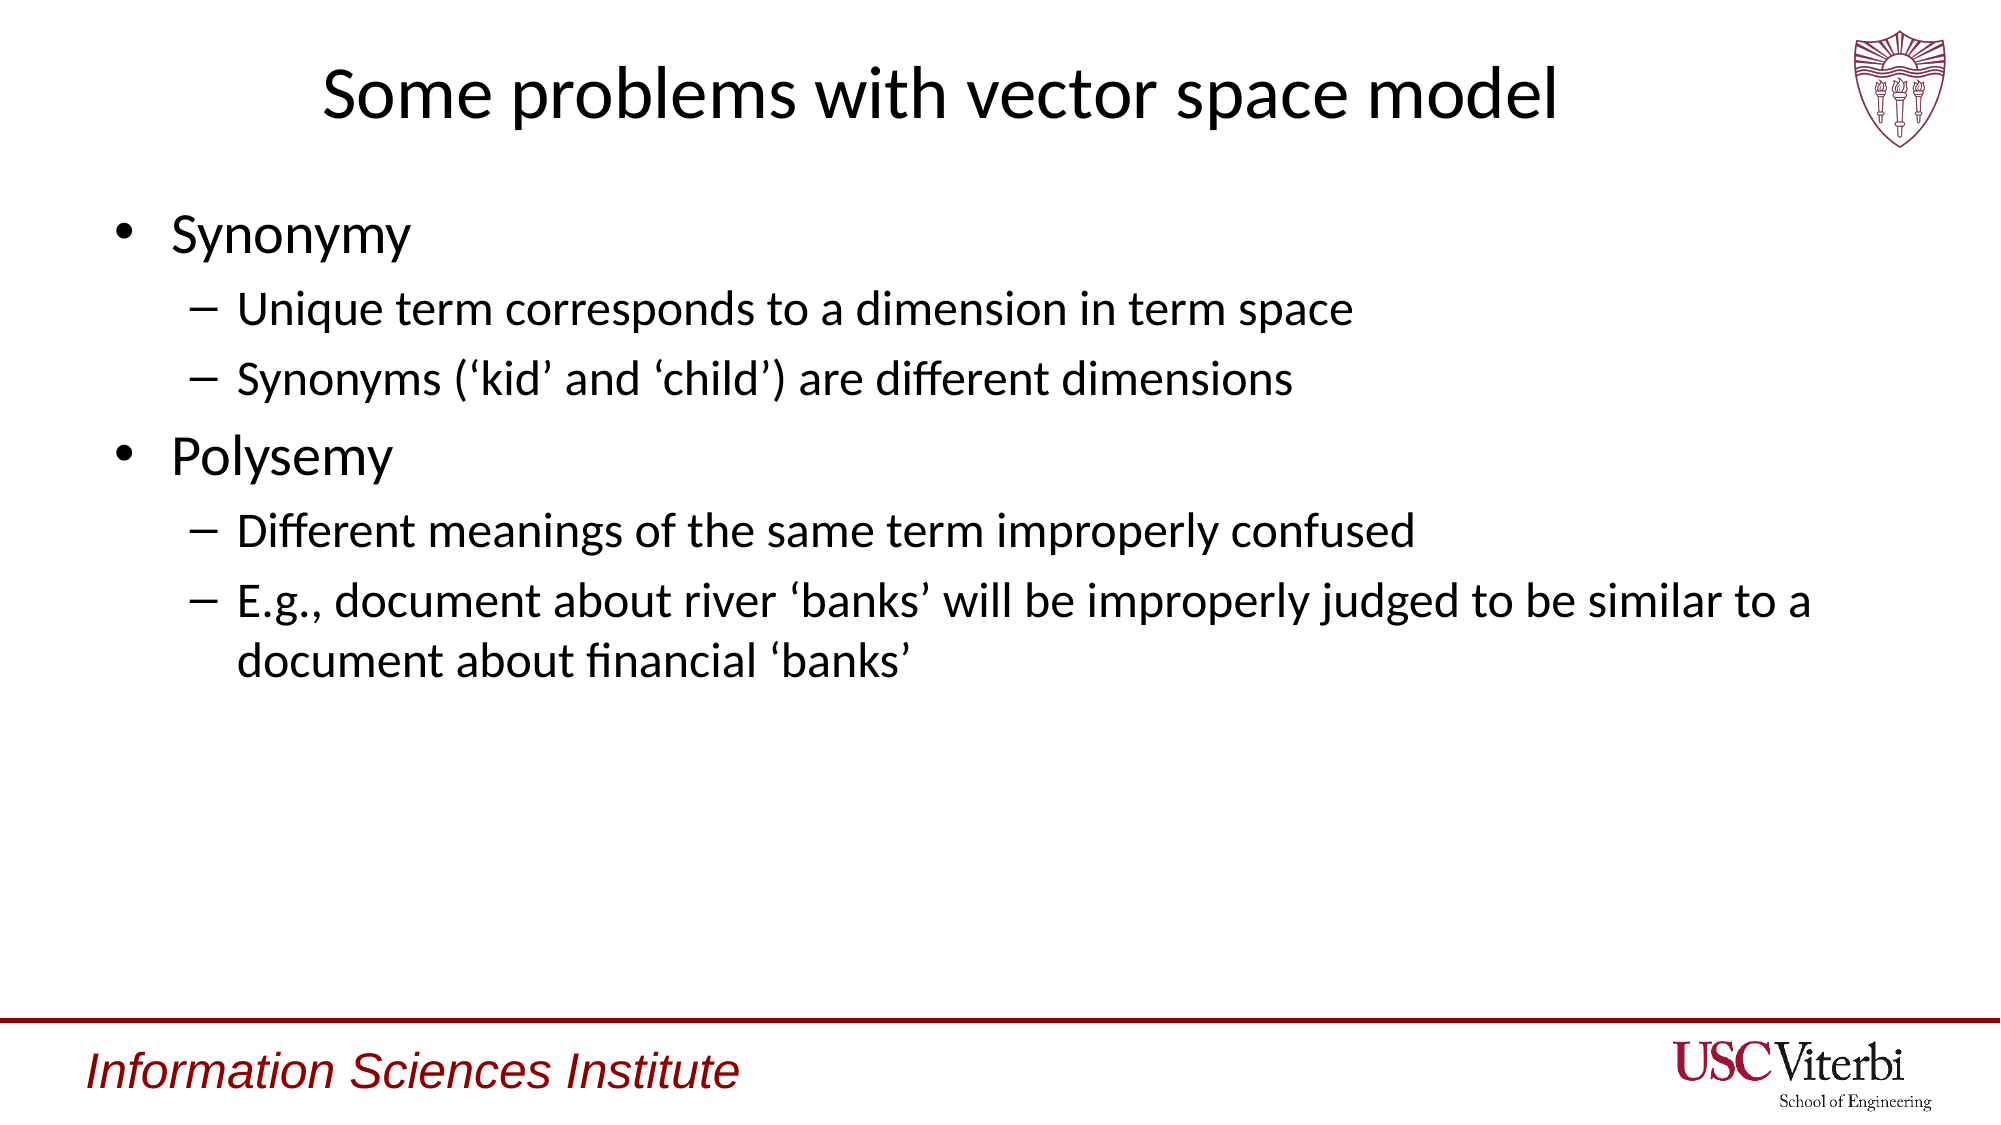

# Some problems with vector space model
Synonymy
Unique term corresponds to a dimension in term space
Synonyms (‘kid’ and ‘child’) are different dimensions
Polysemy
Different meanings of the same term improperly confused
E.g., document about river ‘banks’ will be improperly judged to be similar to a document about financial ‘banks’